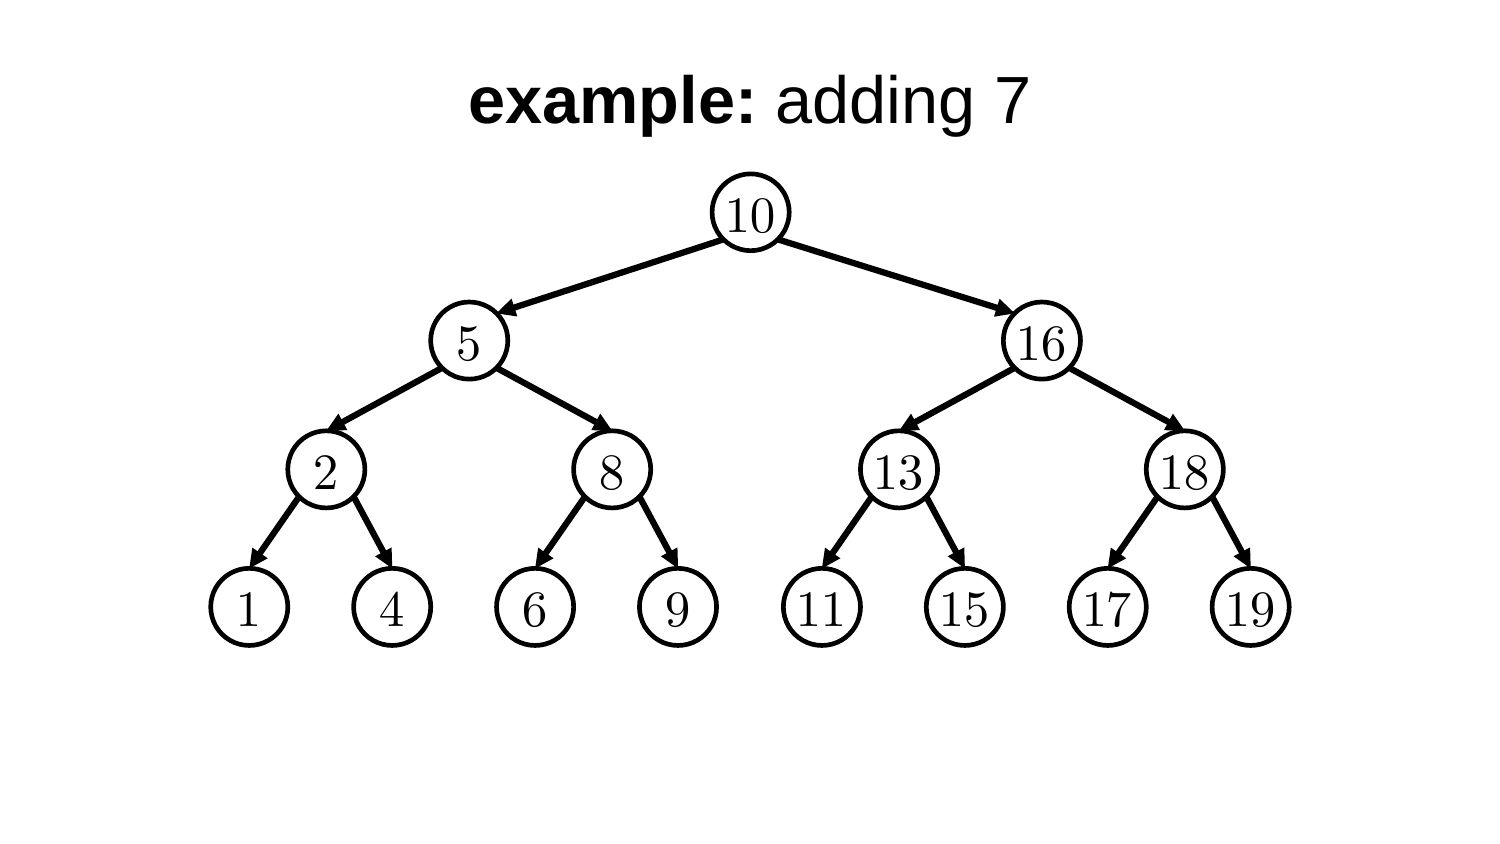

# example: adding 7
10
5
16
2
8
13
18
1
4
6
9
11
15
17
19